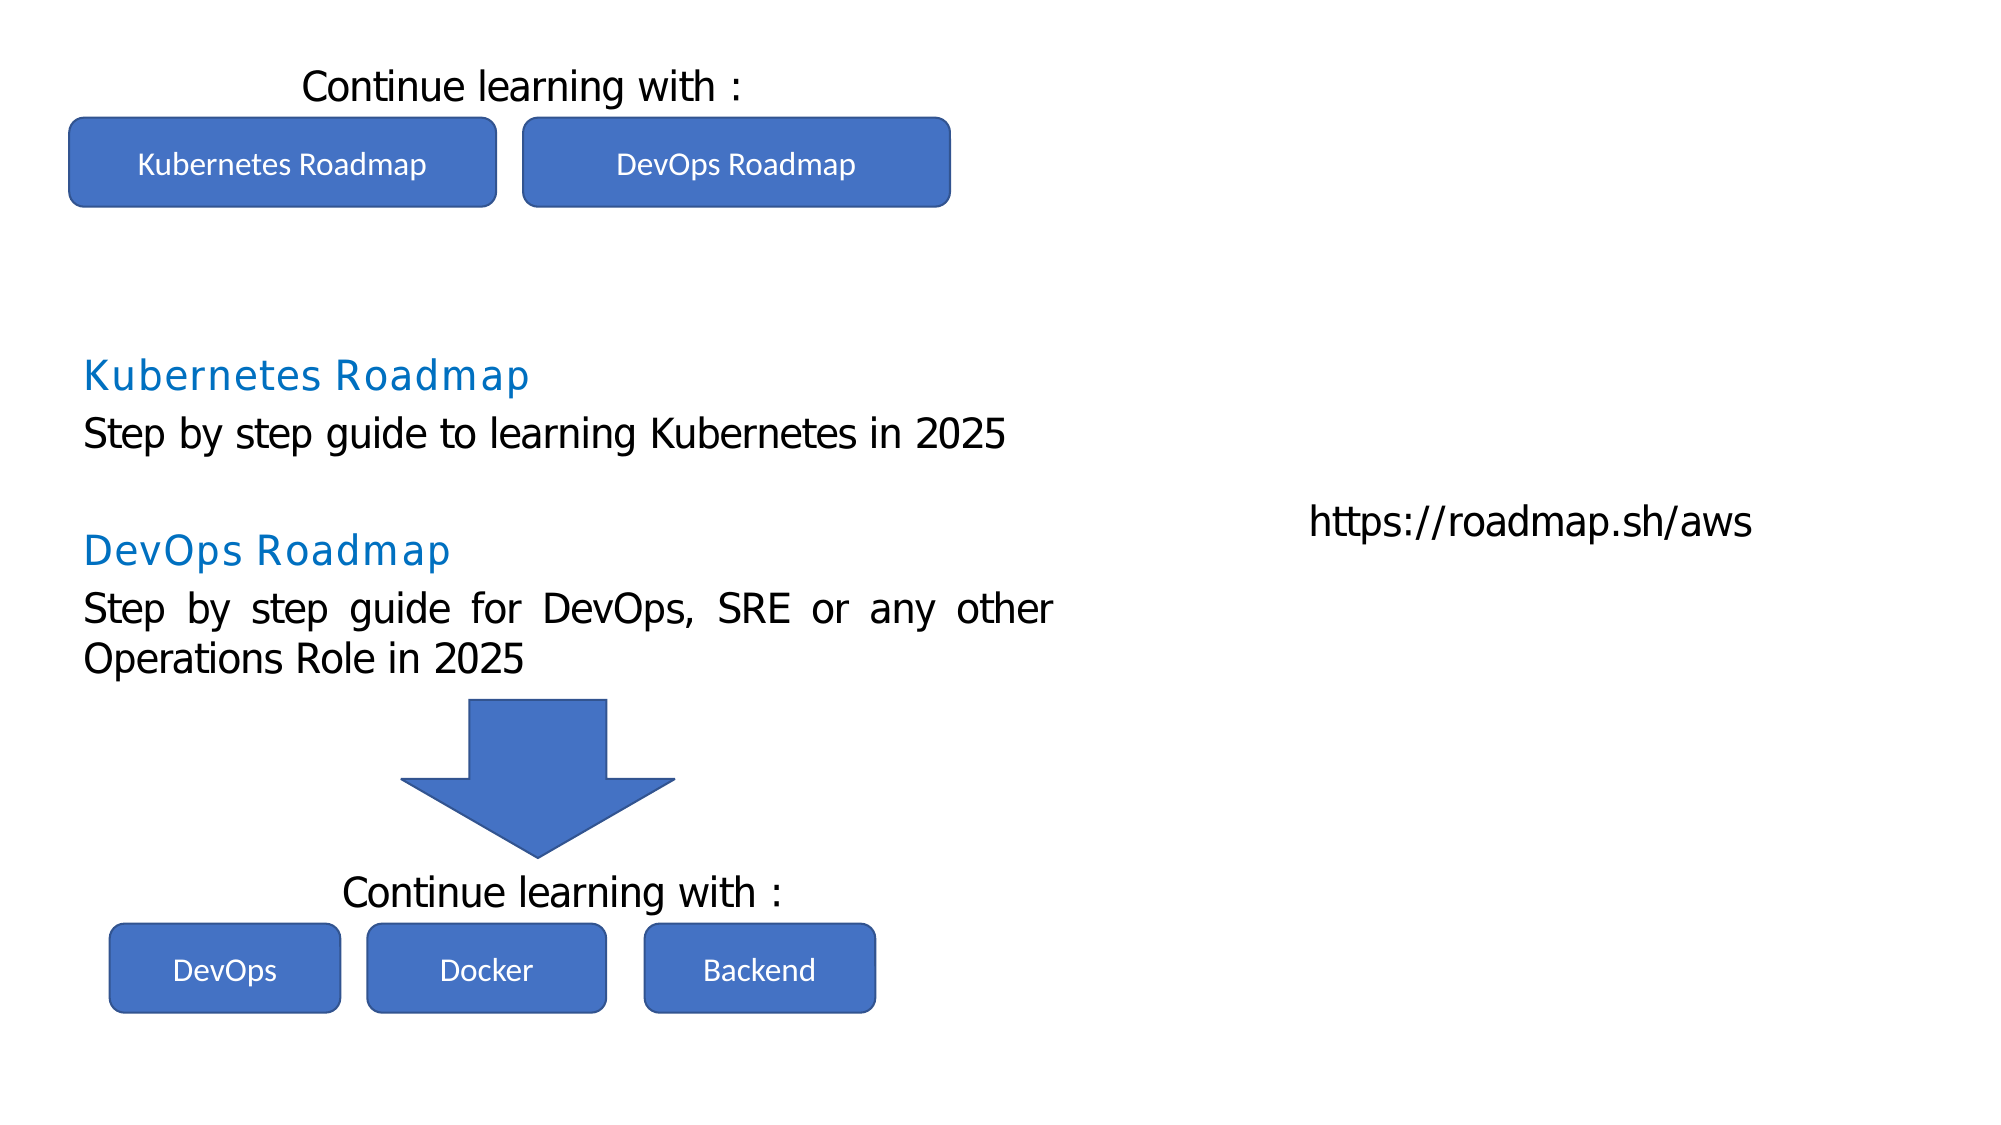

Continue learning with :
Kubernetes Roadmap
DevOps Roadmap
Kubernetes Roadmap
Step by step guide to learning Kubernetes in 2025

DevOps Roadmap
Step by step guide for DevOps, SRE or any other Operations Role in 2025
https://roadmap.sh/aws

Continue learning with :
Backend
DevOps
Docker